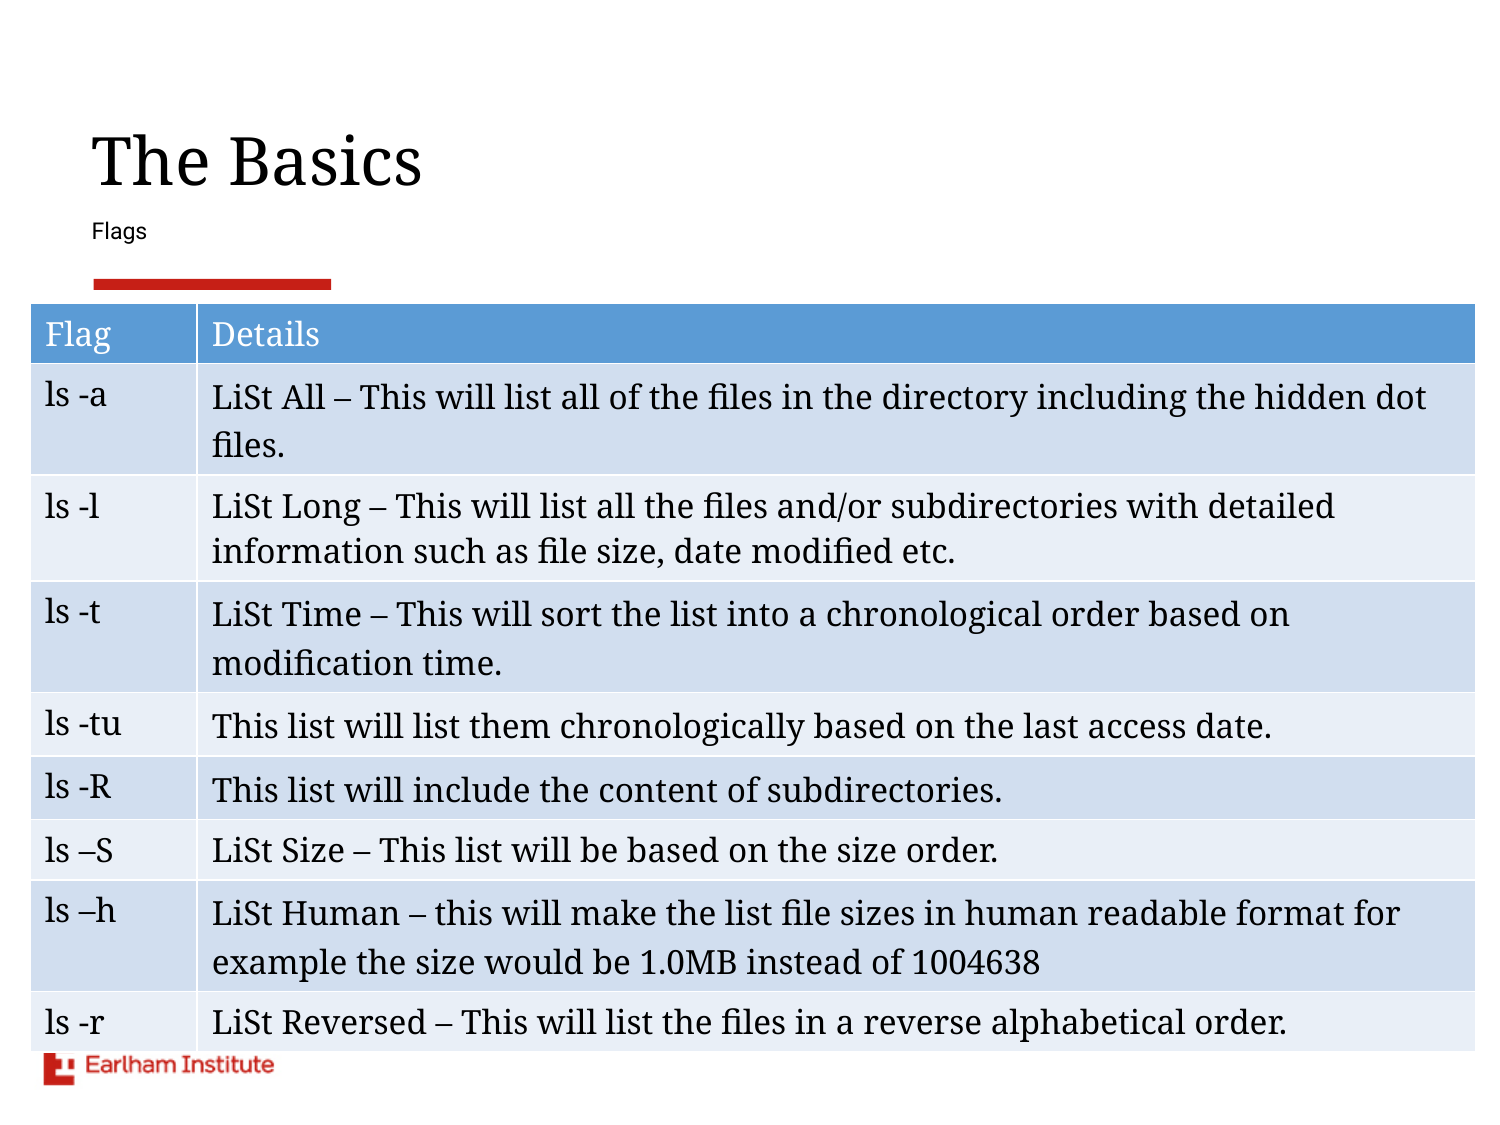

# The Basics
Flags

| Flag | Details |
| --- | --- |
| ls -a | LiSt All – This will list all of the files in the directory including the hidden dot files. |
| ls -l | LiSt Long – This will list all the files and/or subdirectories with detailed information such as file size, date modified etc. |
| ls -t | LiSt Time – This will sort the list into a chronological order based on modification time. |
| ls -tu | This list will list them chronologically based on the last access date. |
| ls -R | This list will include the content of subdirectories. |
| ls –S | LiSt Size – This list will be based on the size order. |
| ls –h | LiSt Human – this will make the list file sizes in human readable format for example the size would be 1.0MB instead of 1004638 |
| ls -r | LiSt Reversed – This will list the files in a reverse alphabetical order. |